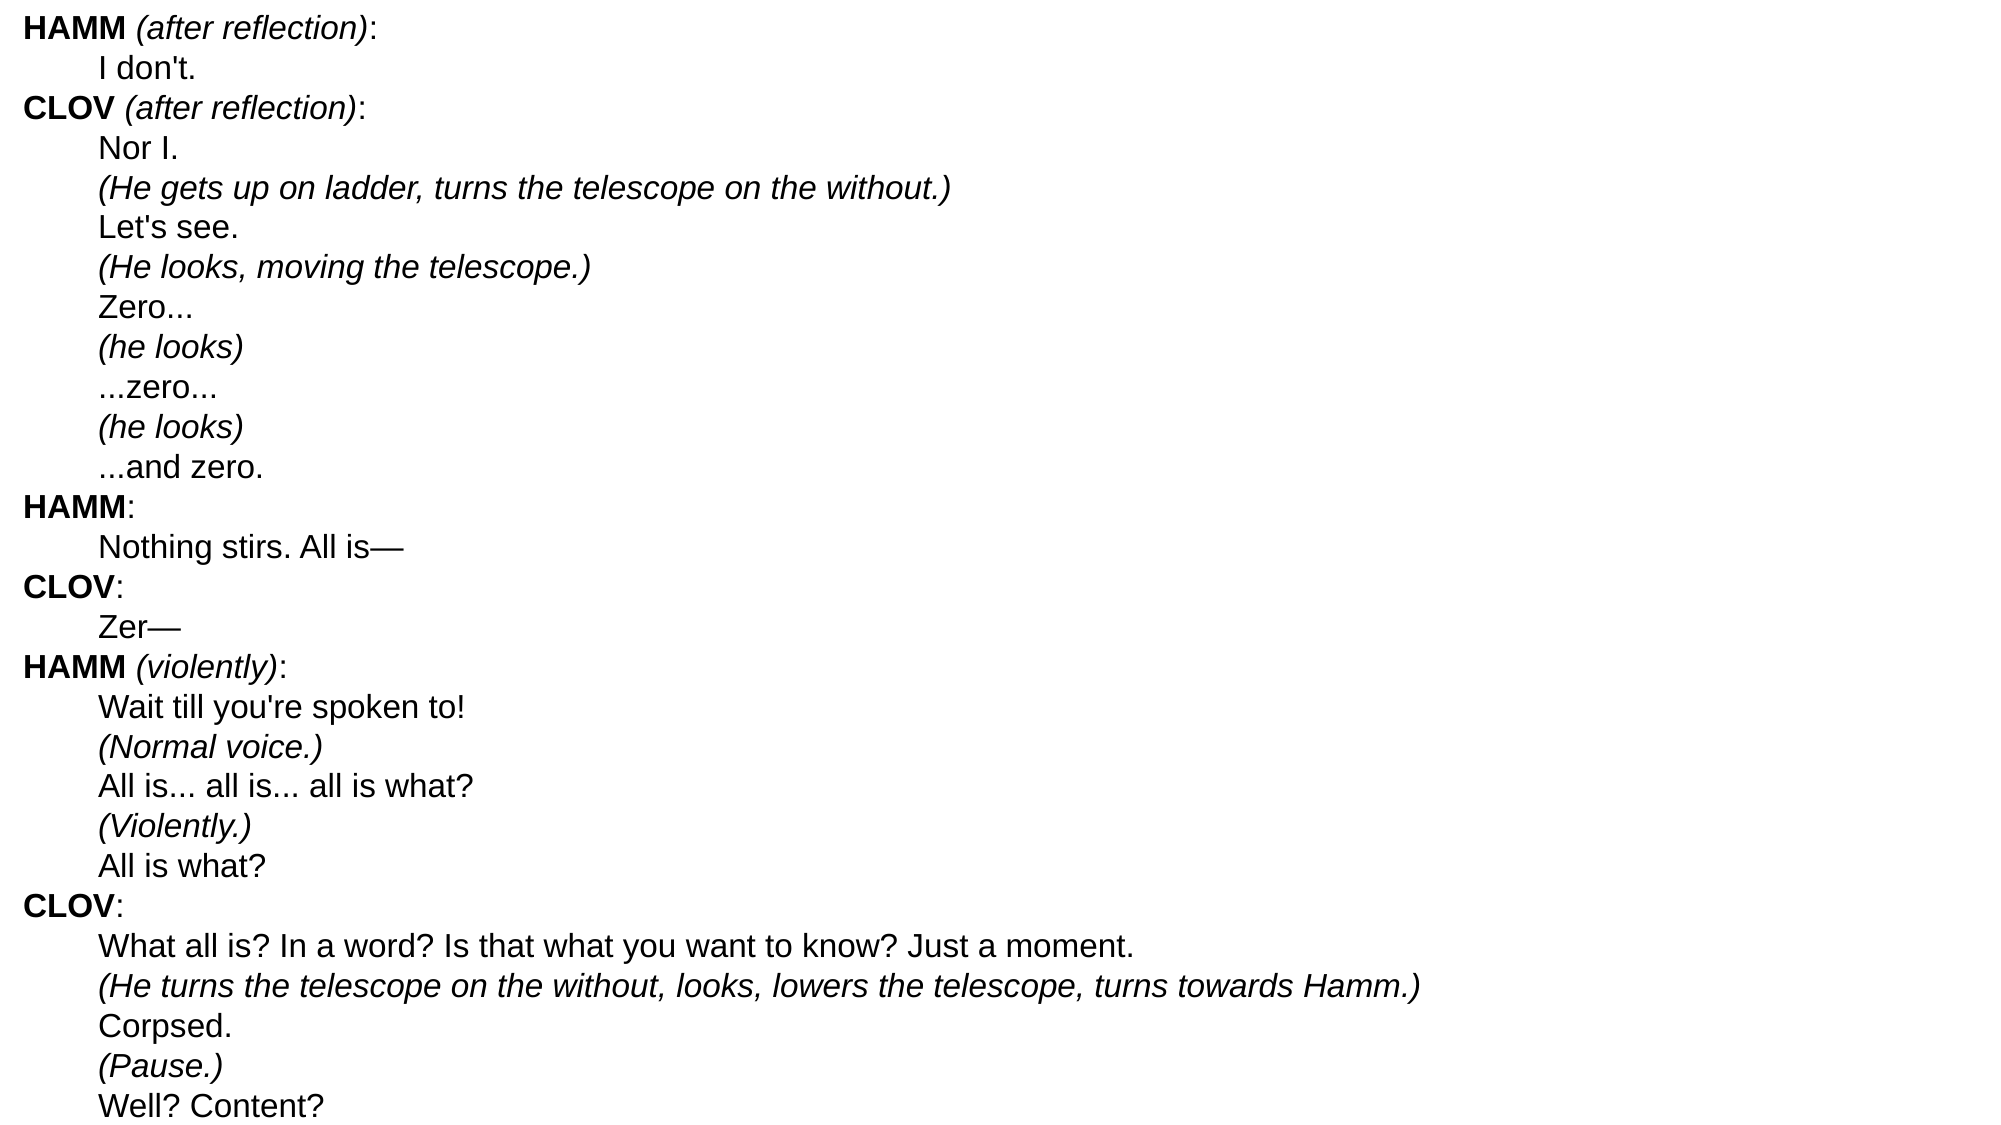

HAMM (after reflection):
I don't.
CLOV (after reflection):
Nor I.
(He gets up on ladder, turns the telescope on the without.)
Let's see.
(He looks, moving the telescope.)
Zero...
(he looks)
...zero...
(he looks)
...and zero.
HAMM:
Nothing stirs. All is—
CLOV:
Zer—
HAMM (violently):
Wait till you're spoken to!
(Normal voice.)
All is... all is... all is what?
(Violently.)
All is what?
CLOV:
What all is? In a word? Is that what you want to know? Just a moment.
(He turns the telescope on the without, looks, lowers the telescope, turns towards Hamm.)
Corpsed.
(Pause.)
Well? Content?